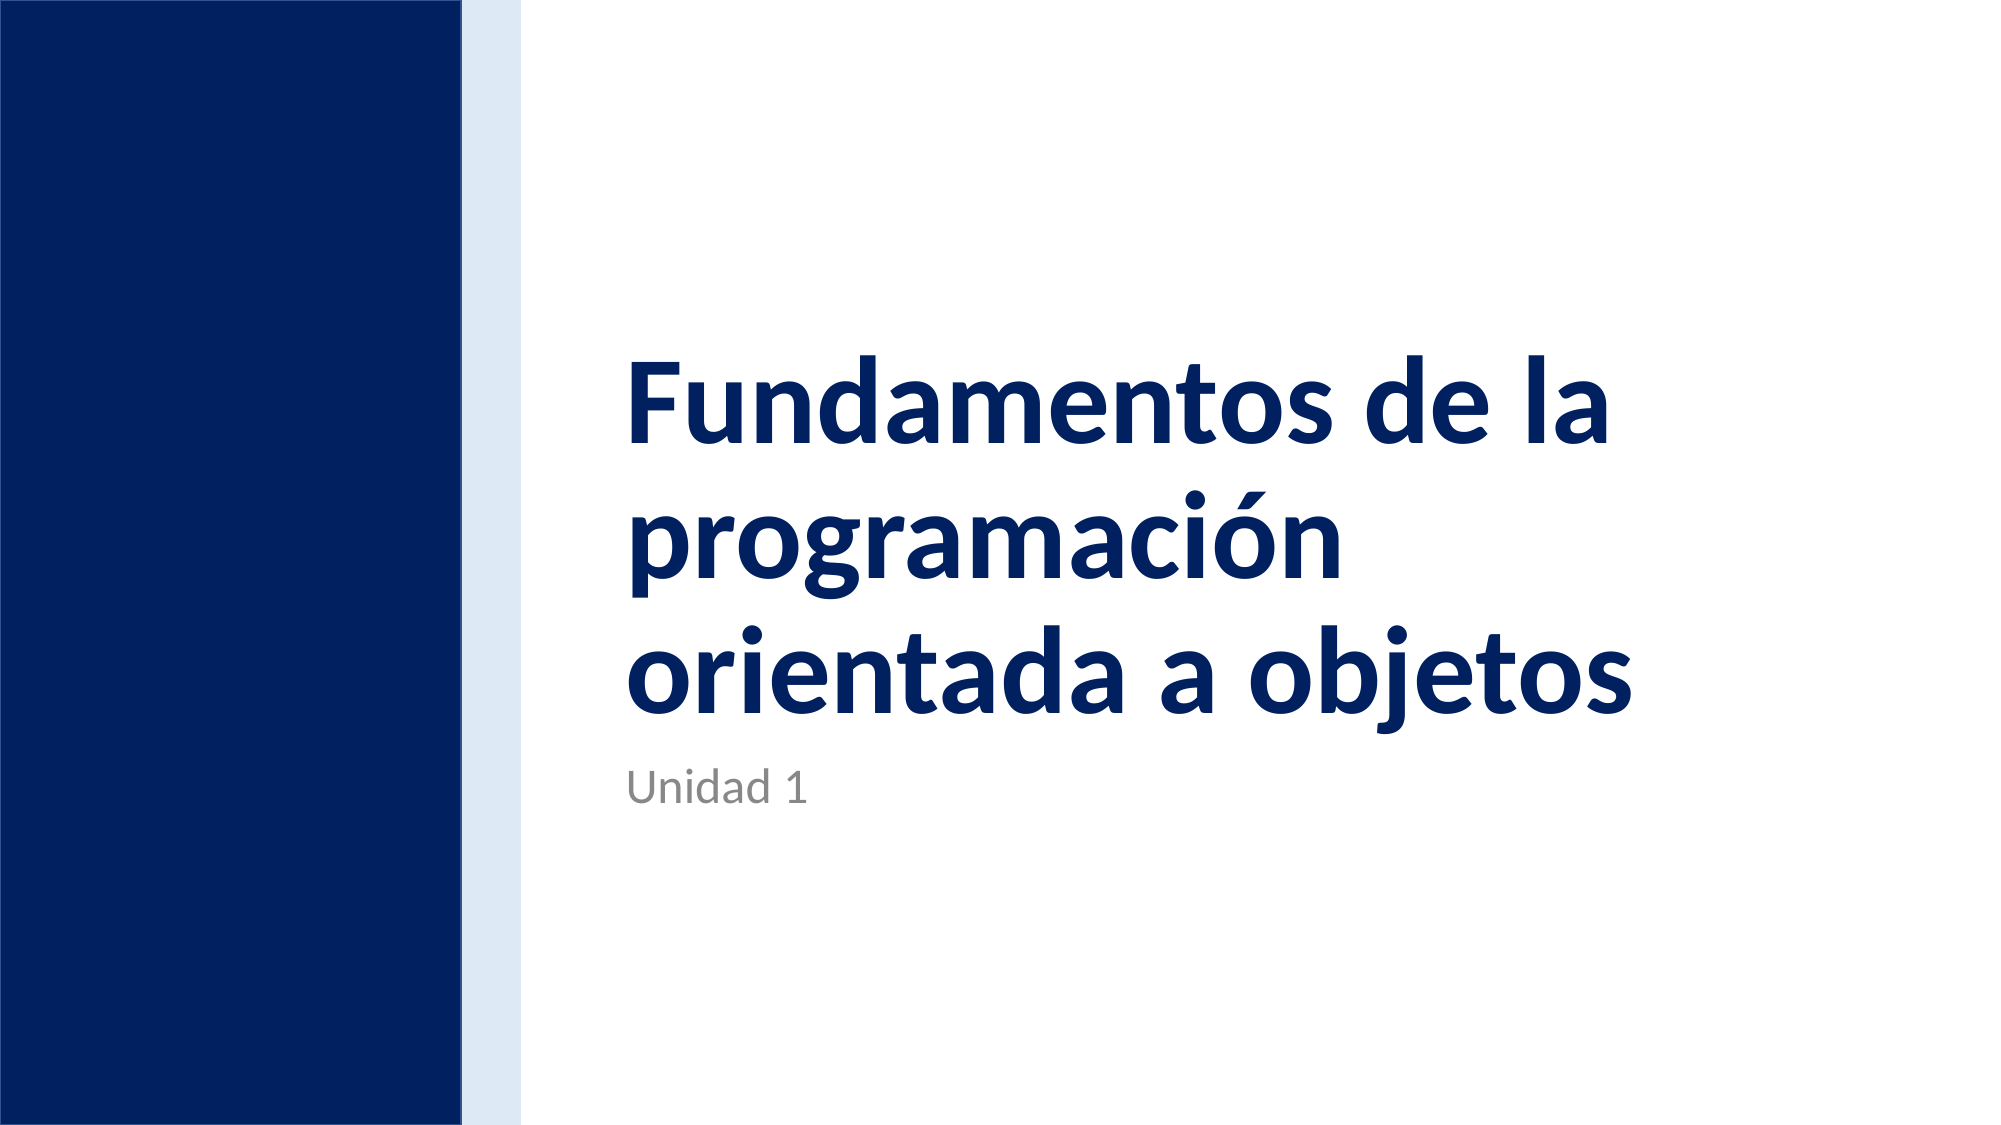

# Fundamentos de la programación orientada a objetos
Unidad 1